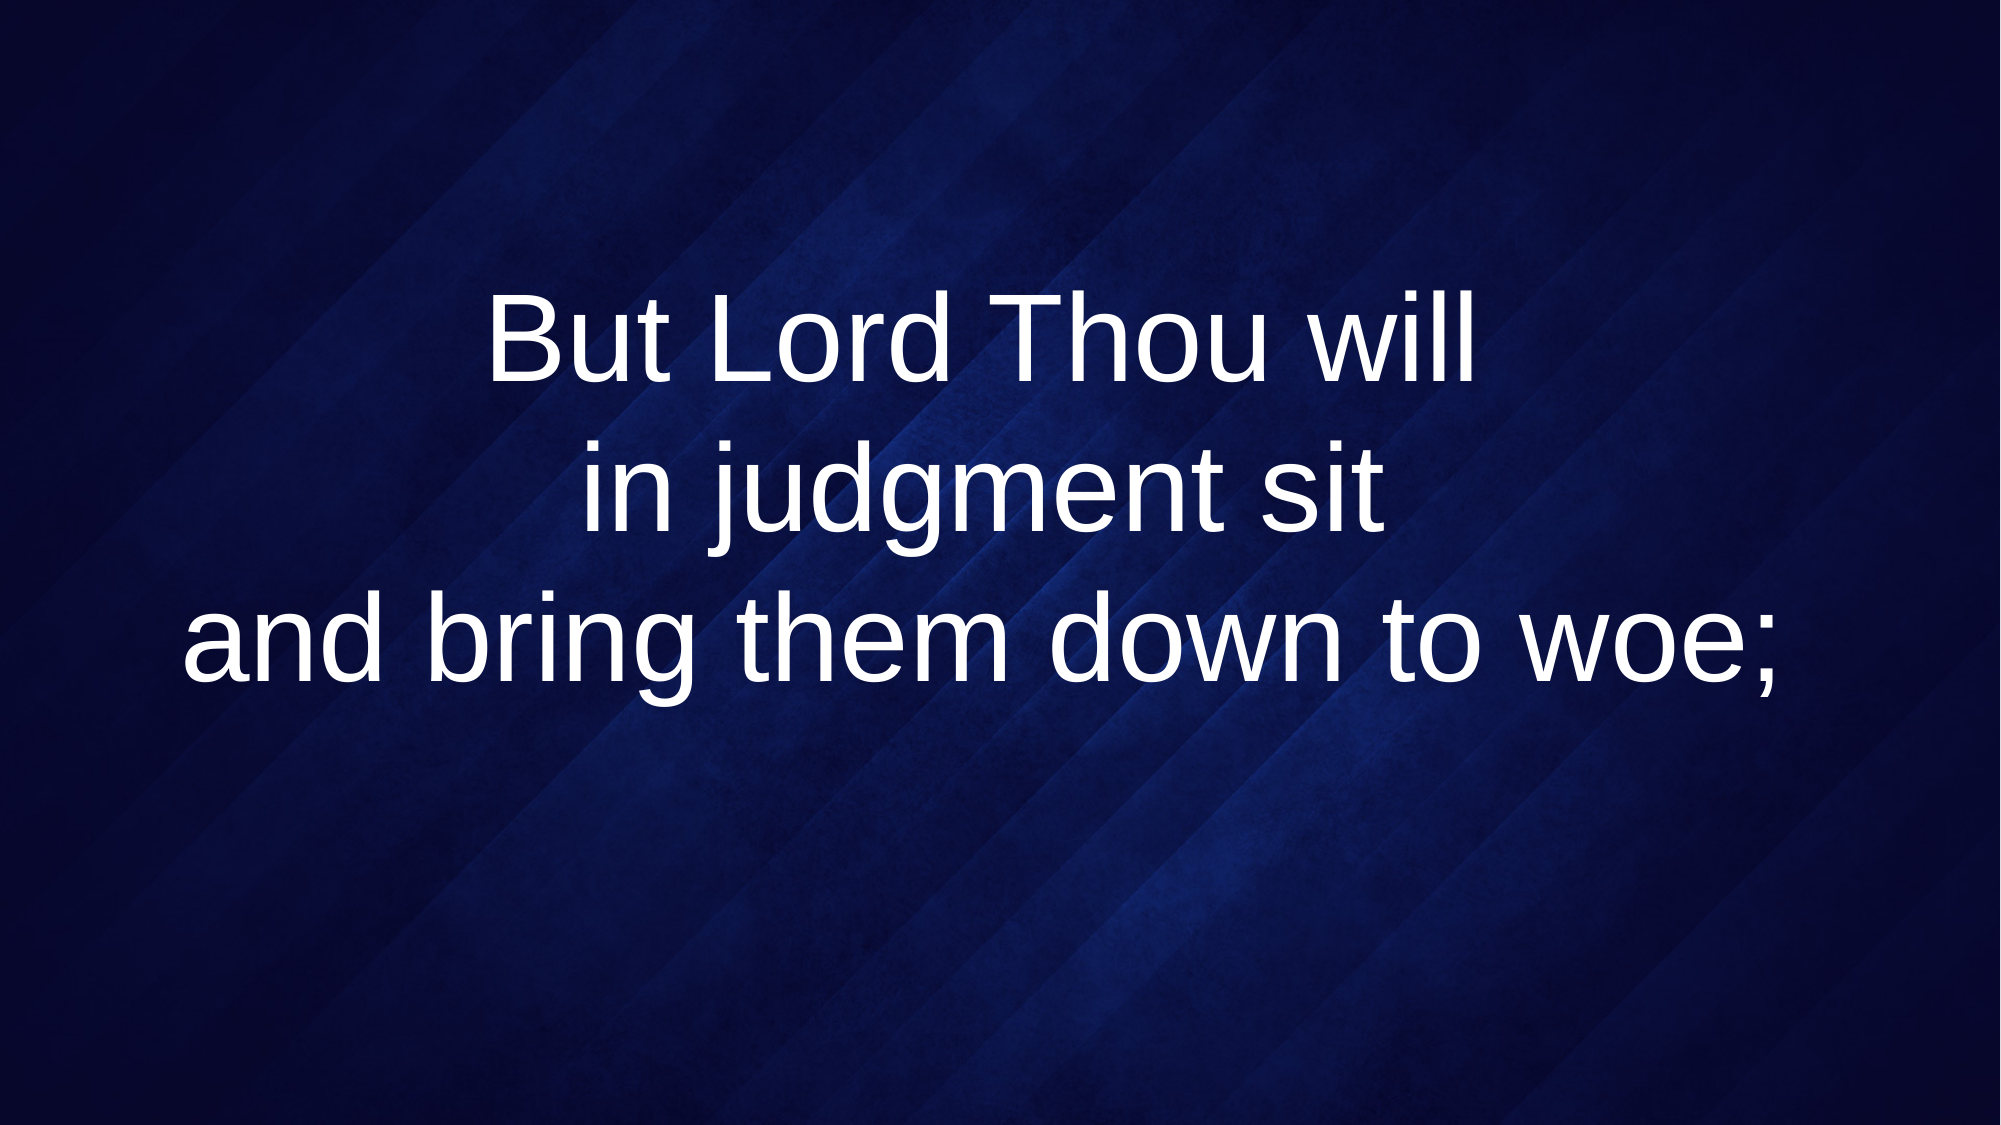

# But Lord Thou will in judgment sit and bring them down to woe;